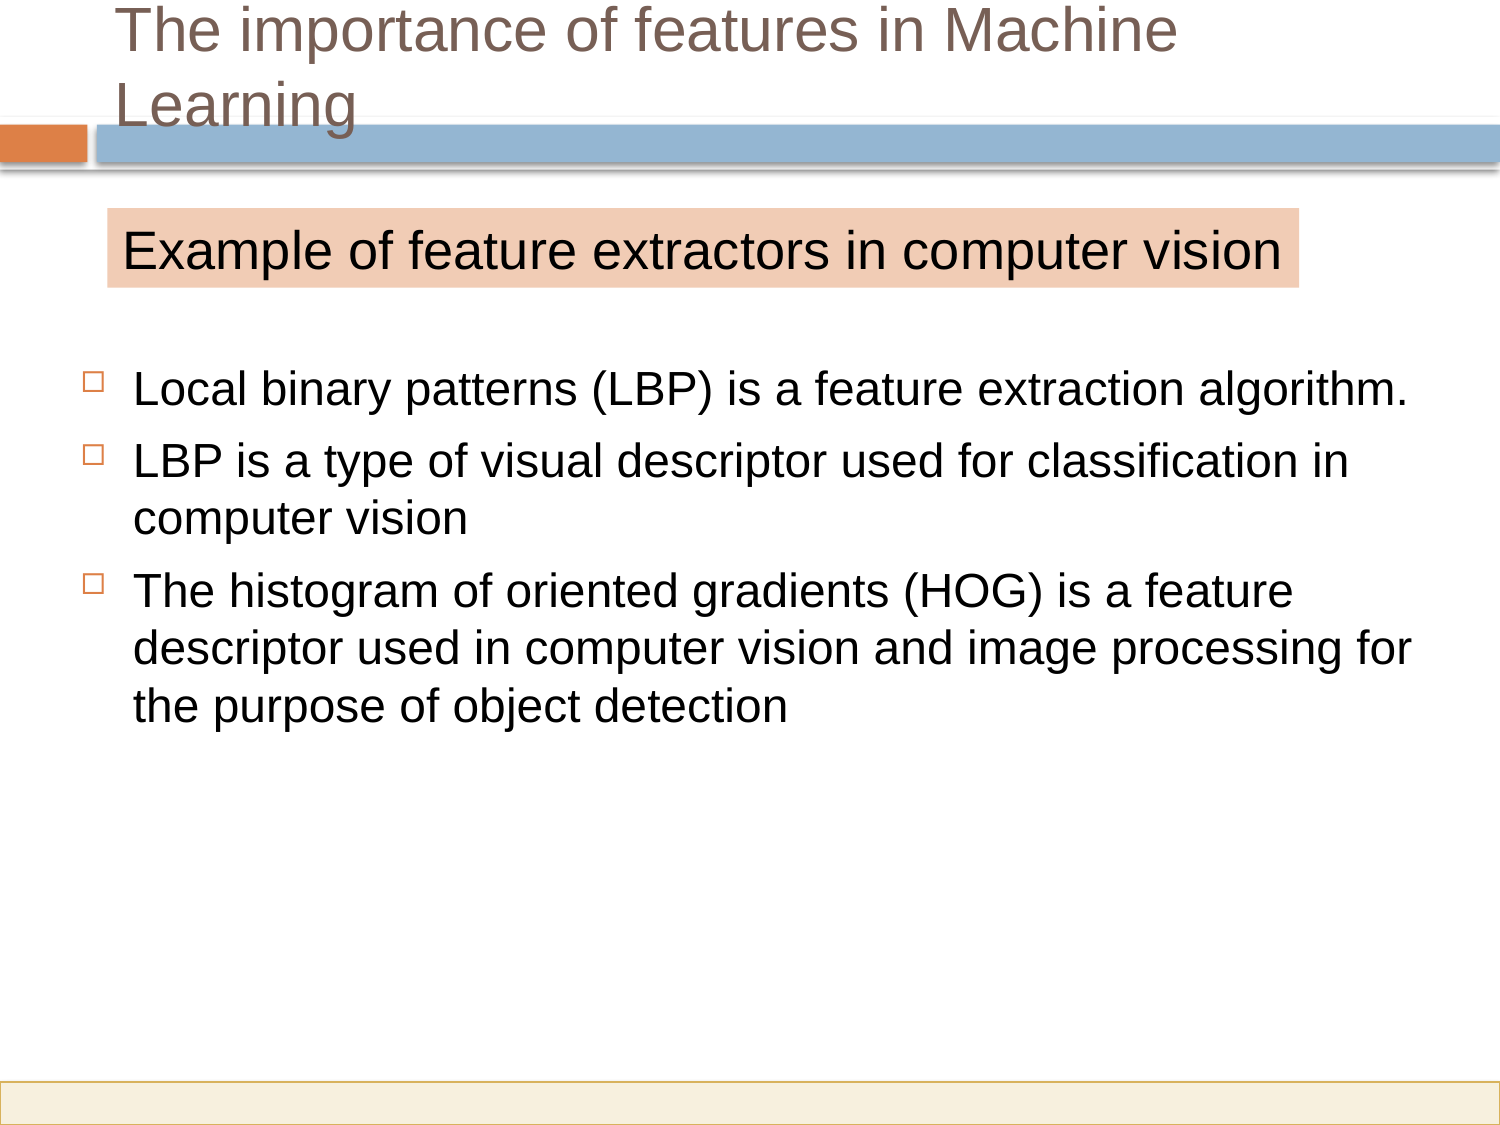

# The importance of features in Machine Learning
Example of feature extractors in computer vision
Local binary patterns (LBP) is a feature extraction algorithm.
LBP is a type of visual descriptor used for classification in computer vision
The histogram of oriented gradients (HOG) is a feature descriptor used in computer vision and image processing for the purpose of object detection